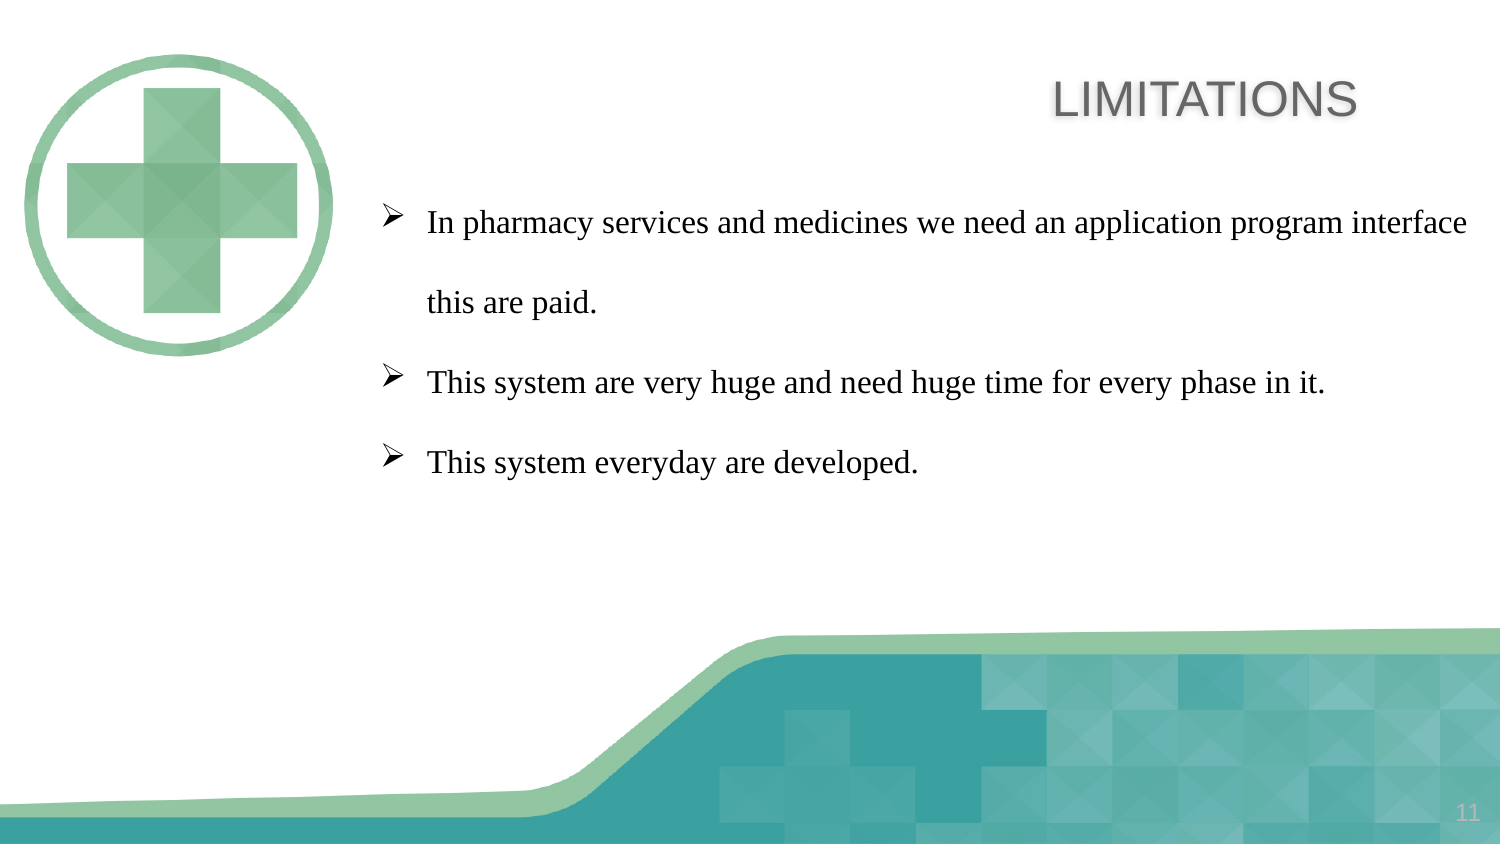

# LIMITATIONS
In pharmacy services and medicines we need an application program interface this are paid.
This system are very huge and need huge time for every phase in it.
This system everyday are developed.

11